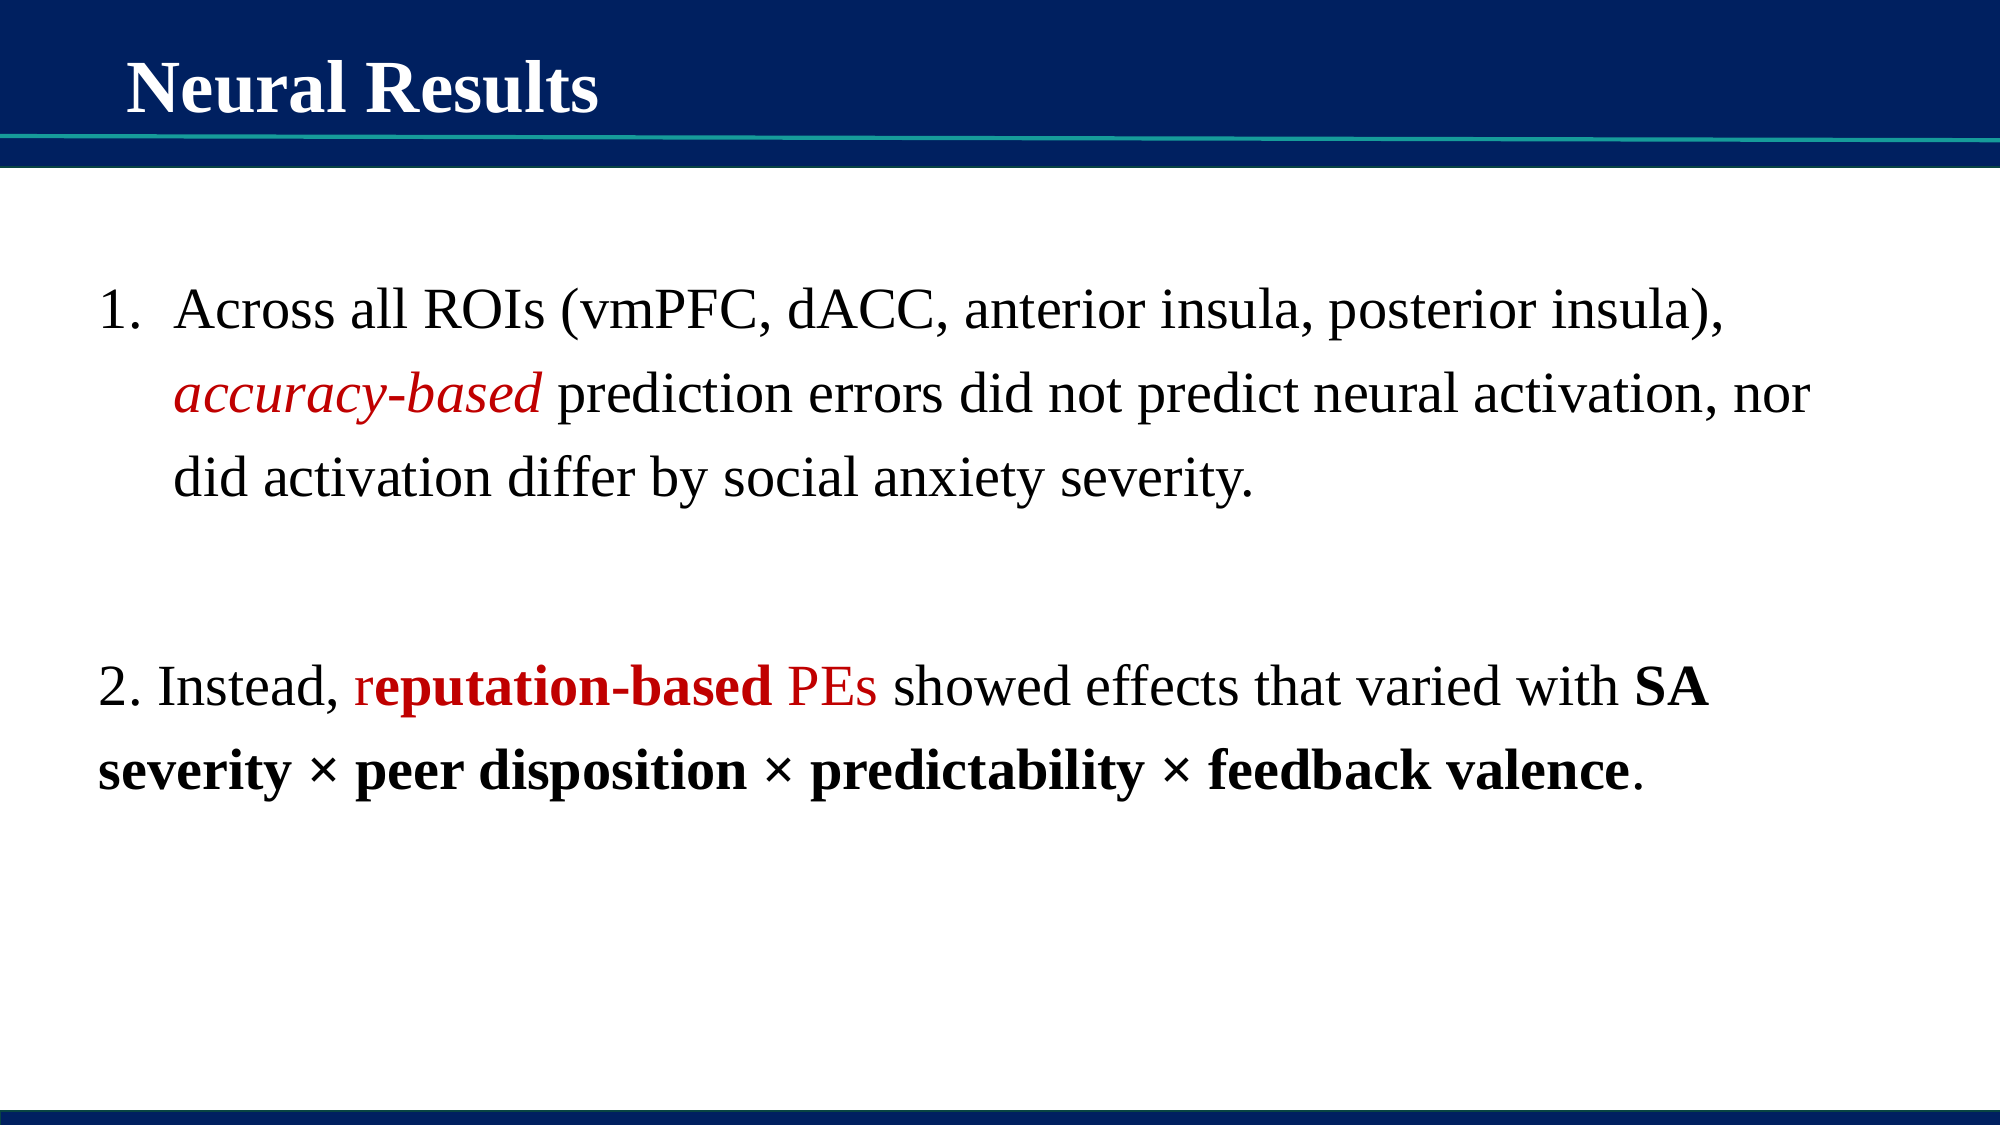

# Neural Results
Across all ROIs (vmPFC, dACC, anterior insula, posterior insula), accuracy-based prediction errors did not predict neural activation, nor did activation differ by social anxiety severity.

2. Instead, reputation-based PEs showed effects that varied with SA severity × peer disposition × predictability × feedback valence.